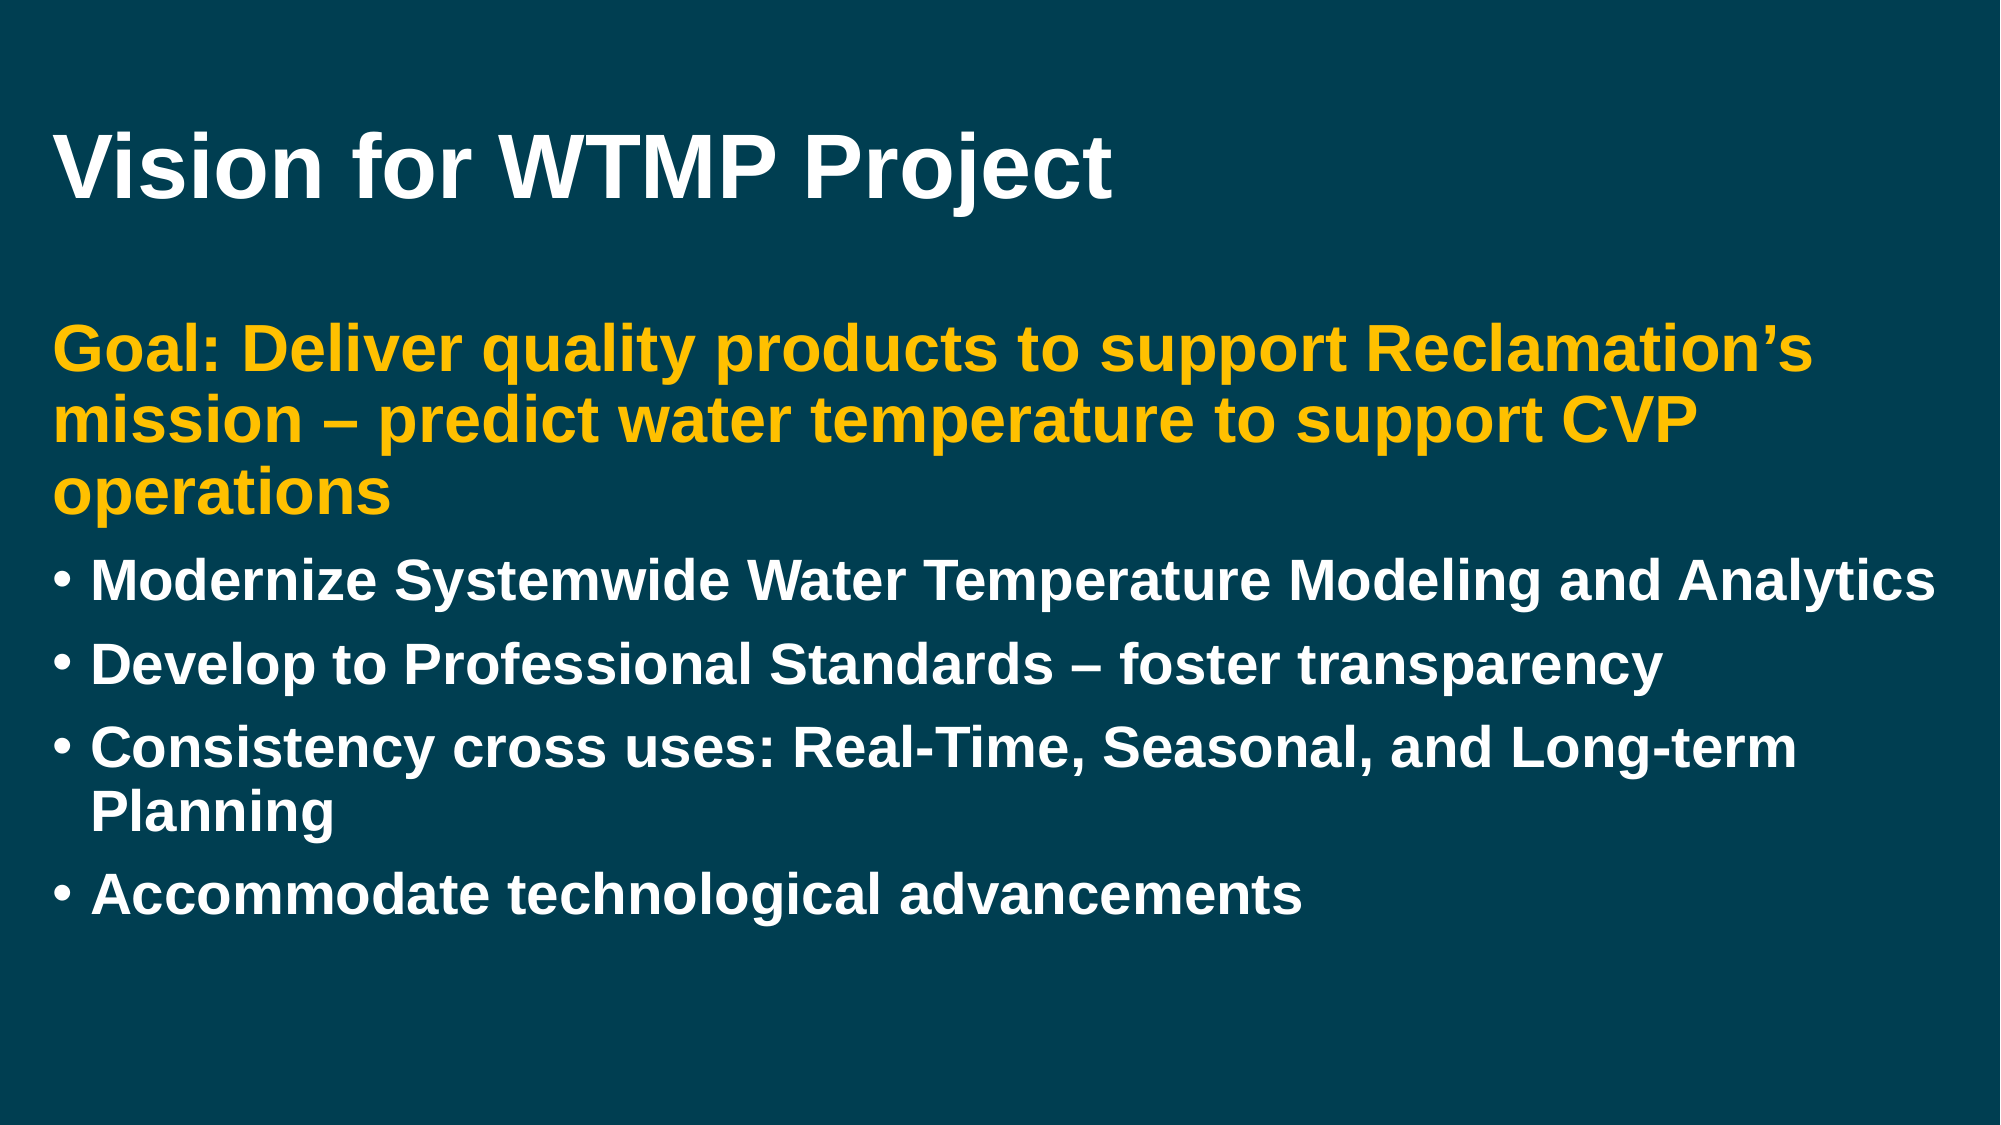

# Vision for WTMP Project
Goal: Deliver quality products to support Reclamation’s mission – predict water temperature to support CVP operations
Modernize Systemwide Water Temperature Modeling and Analytics
Develop to Professional Standards – foster transparency
Consistency cross uses: Real-Time, Seasonal, and Long-term Planning
Accommodate technological advancements